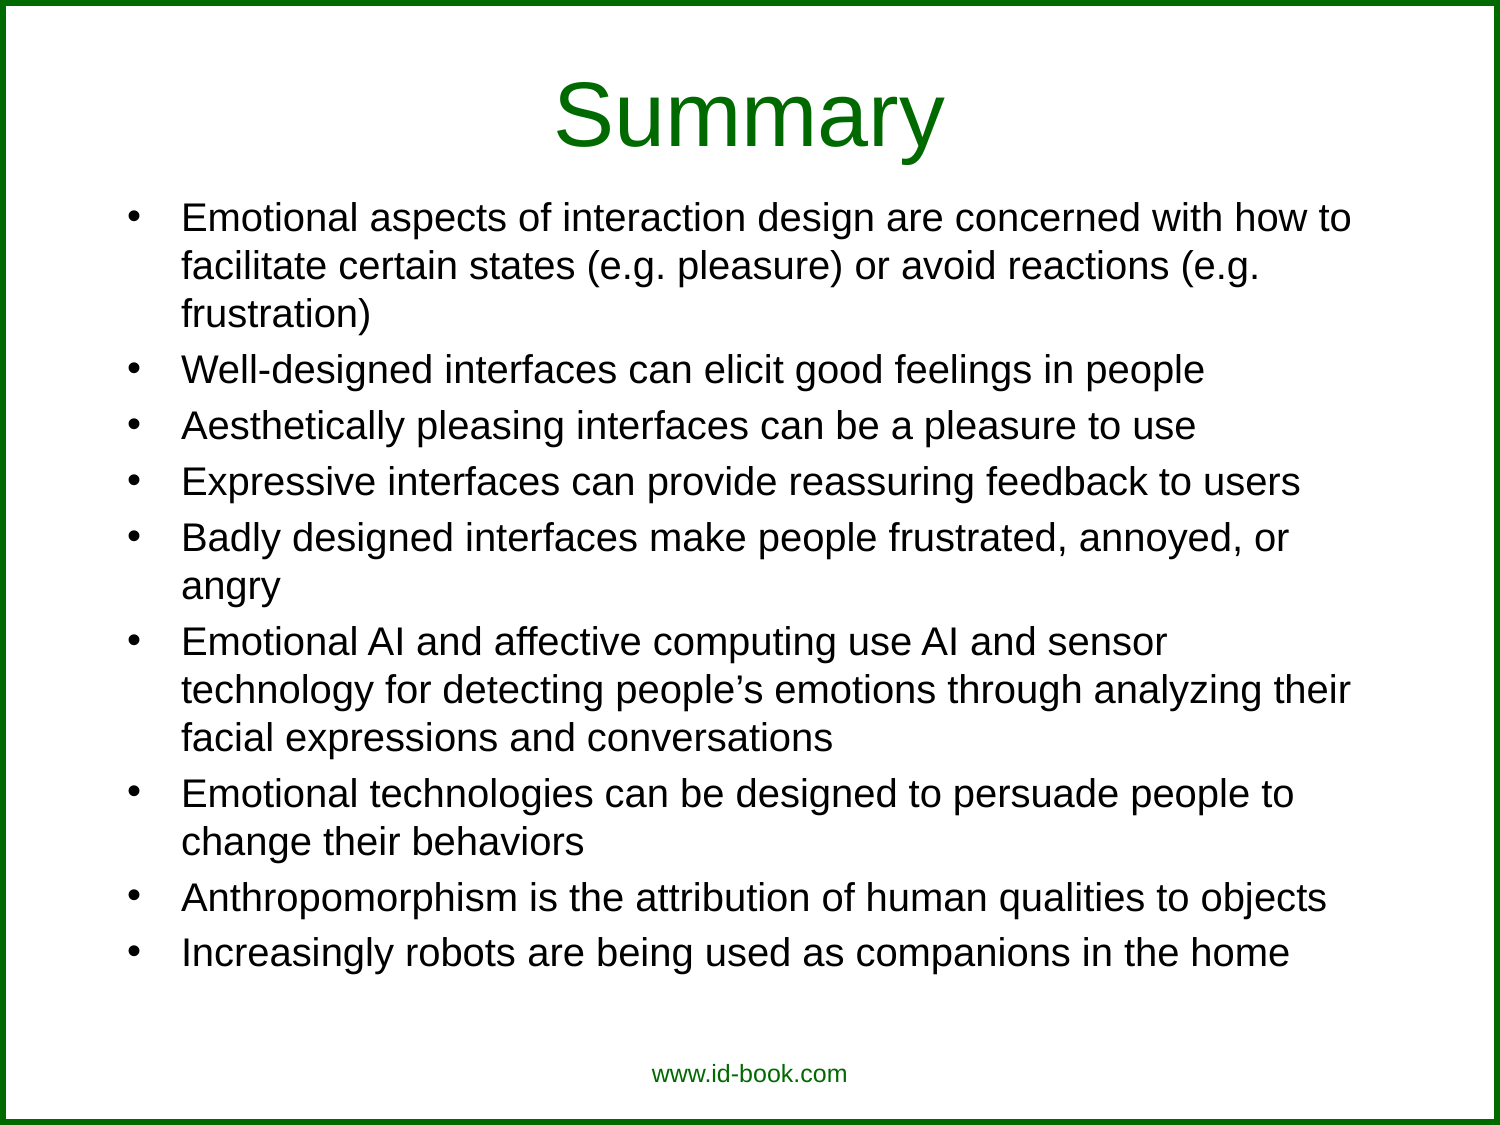

Summary
Emotional aspects of interaction design are concerned with how to facilitate certain states (e.g. pleasure) or avoid reactions (e.g. frustration)
Well-designed interfaces can elicit good feelings in people
Aesthetically pleasing interfaces can be a pleasure to use
Expressive interfaces can provide reassuring feedback to users
Badly designed interfaces make people frustrated, annoyed, or angry
Emotional AI and affective computing use AI and sensor technology for detecting people’s emotions through analyzing their facial expressions and conversations
Emotional technologies can be designed to persuade people to change their behaviors
Anthropomorphism is the attribution of human qualities to objects
Increasingly robots are being used as companions in the home

www.id-book.com